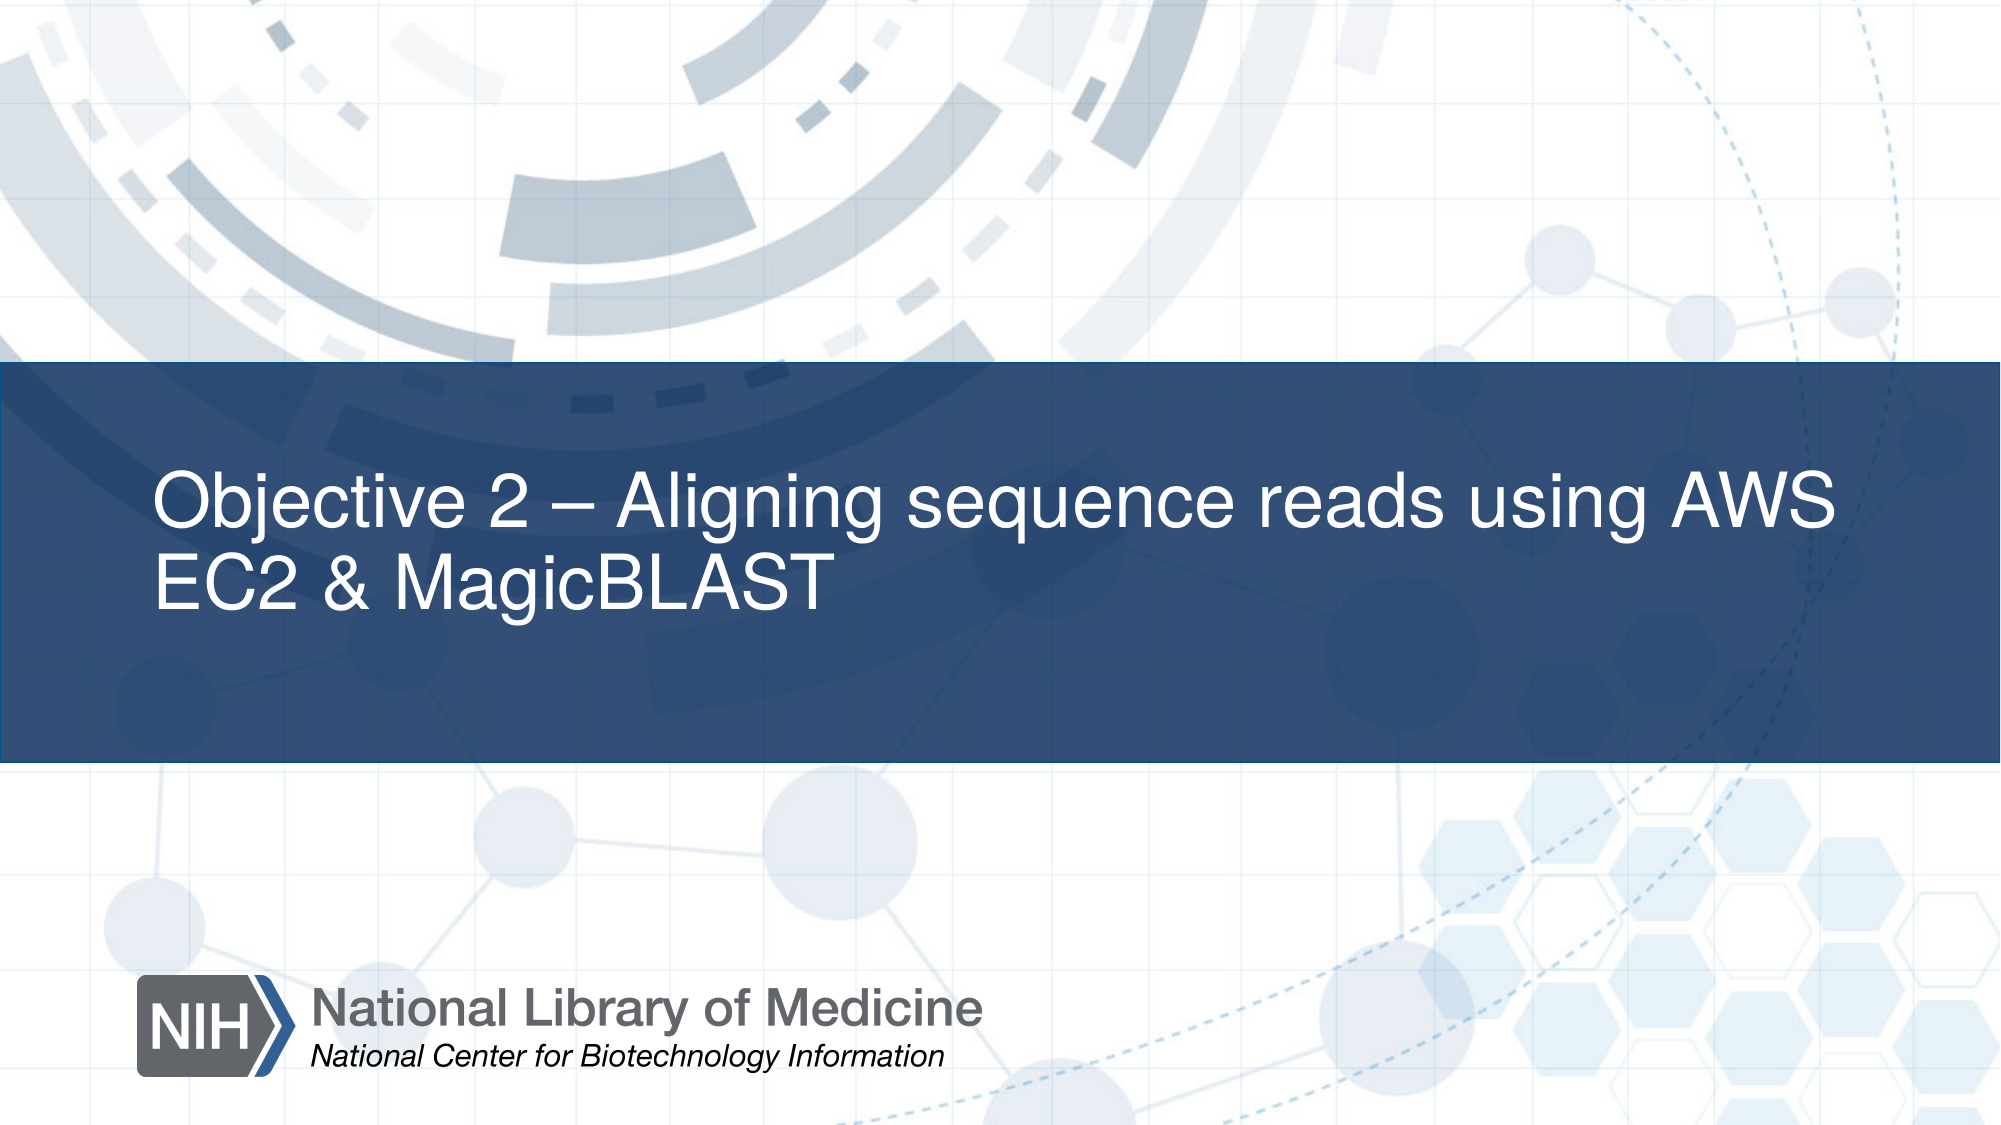

# Objective 2 – Aligning sequence reads using AWS EC2 & MagicBLAST